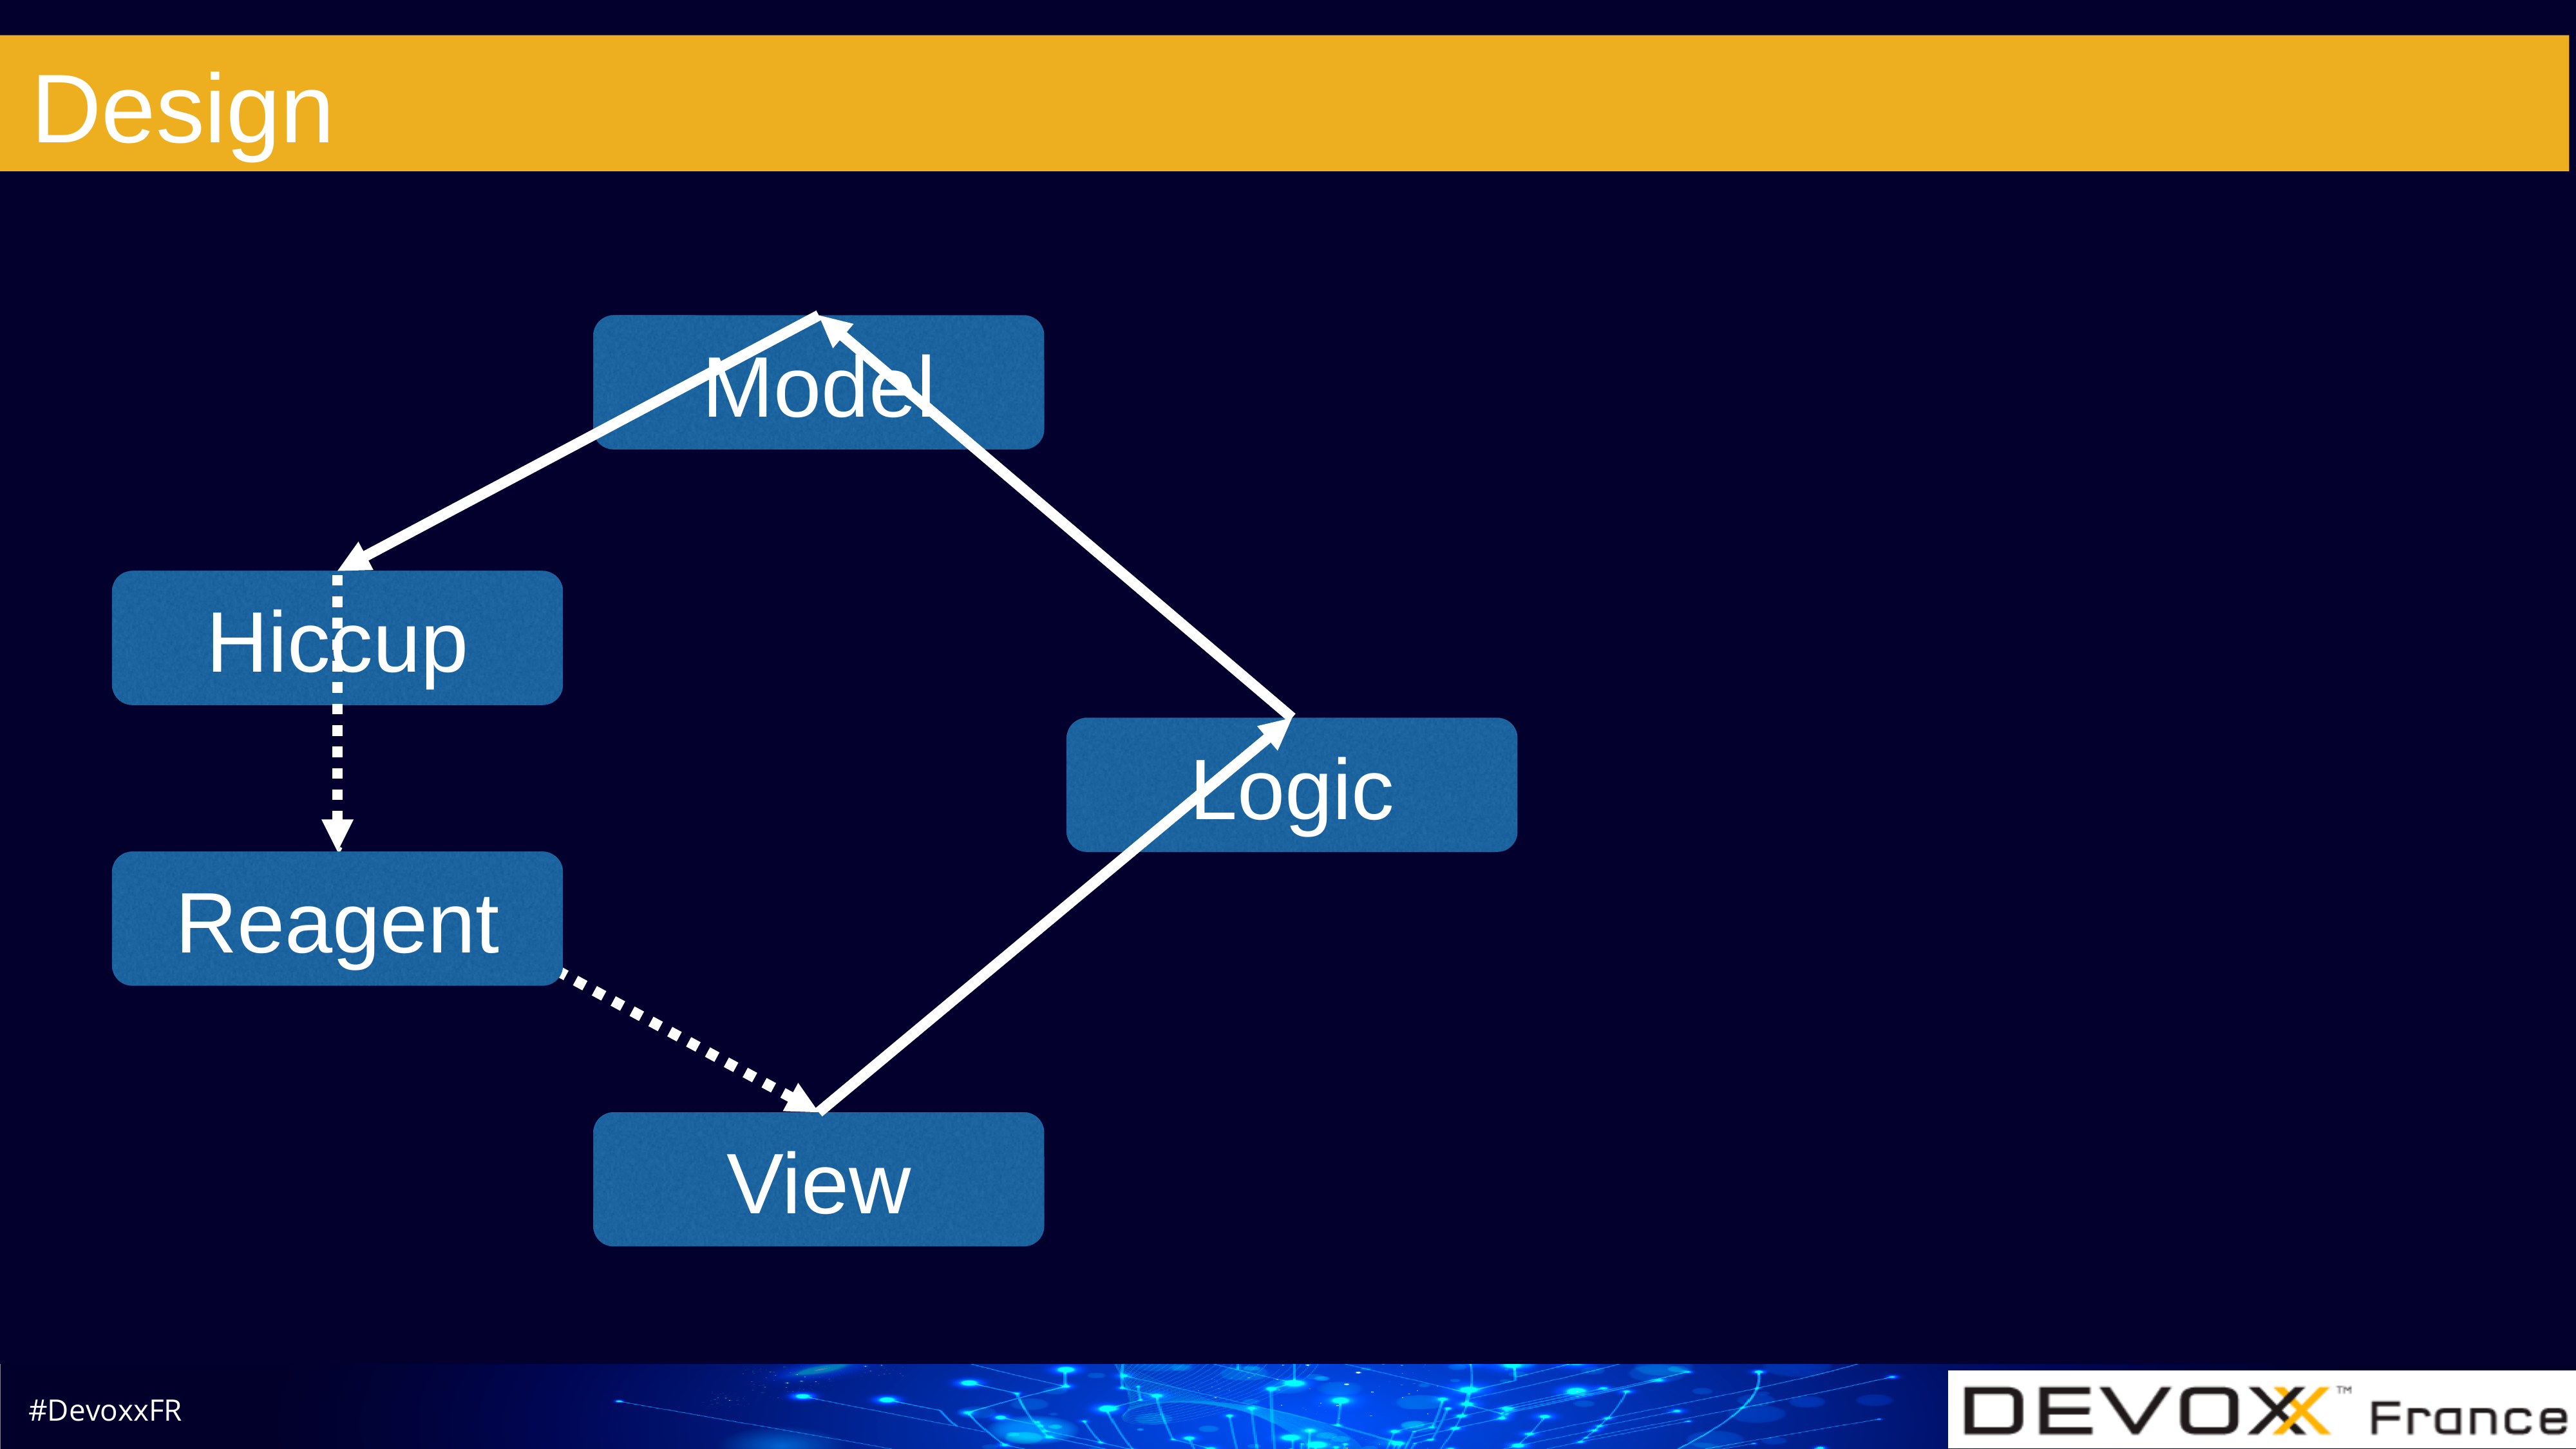

# Design
Model
Hiccup
Logic
Reagent
View
20